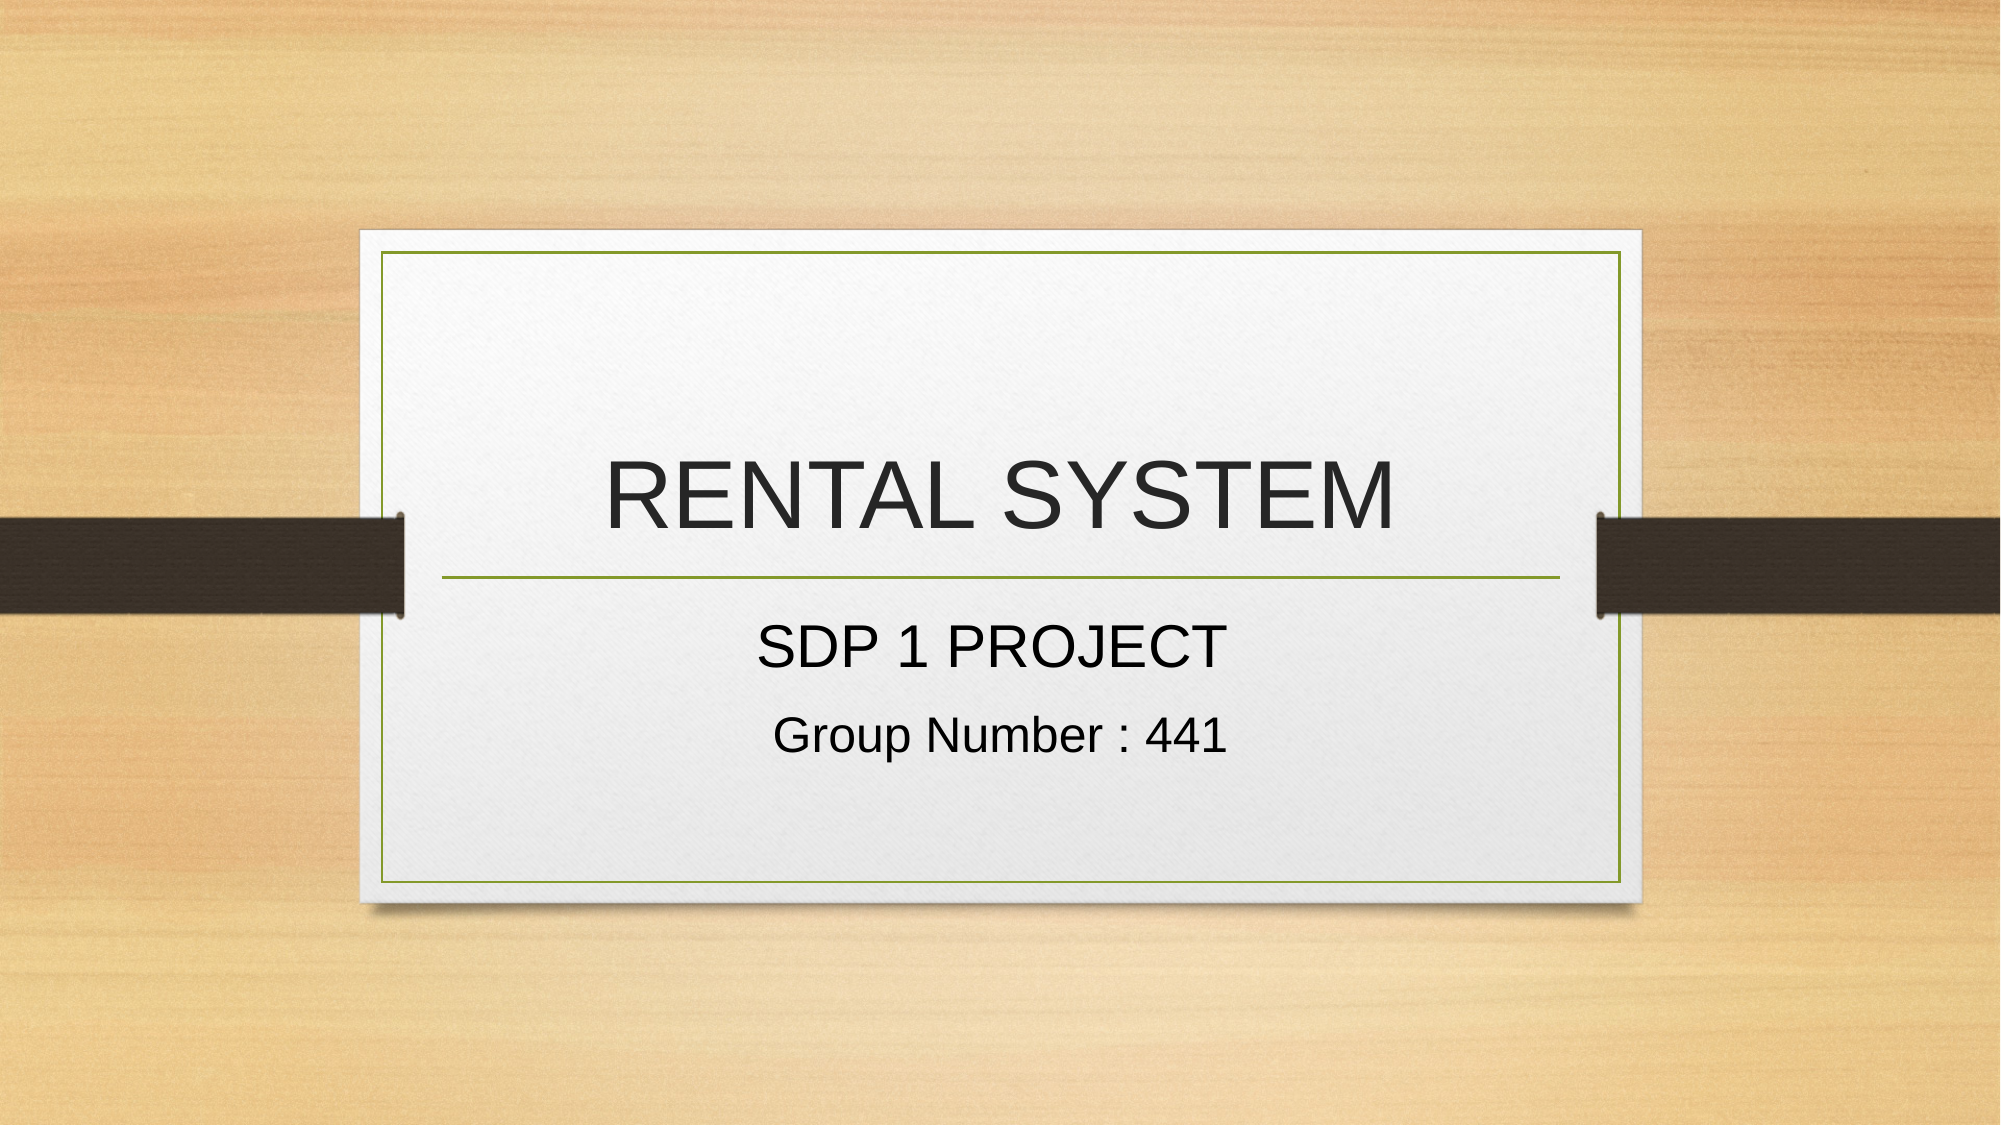

# RENTAL SYSTEM
SDP 1 PROJECT
Group Number : 441